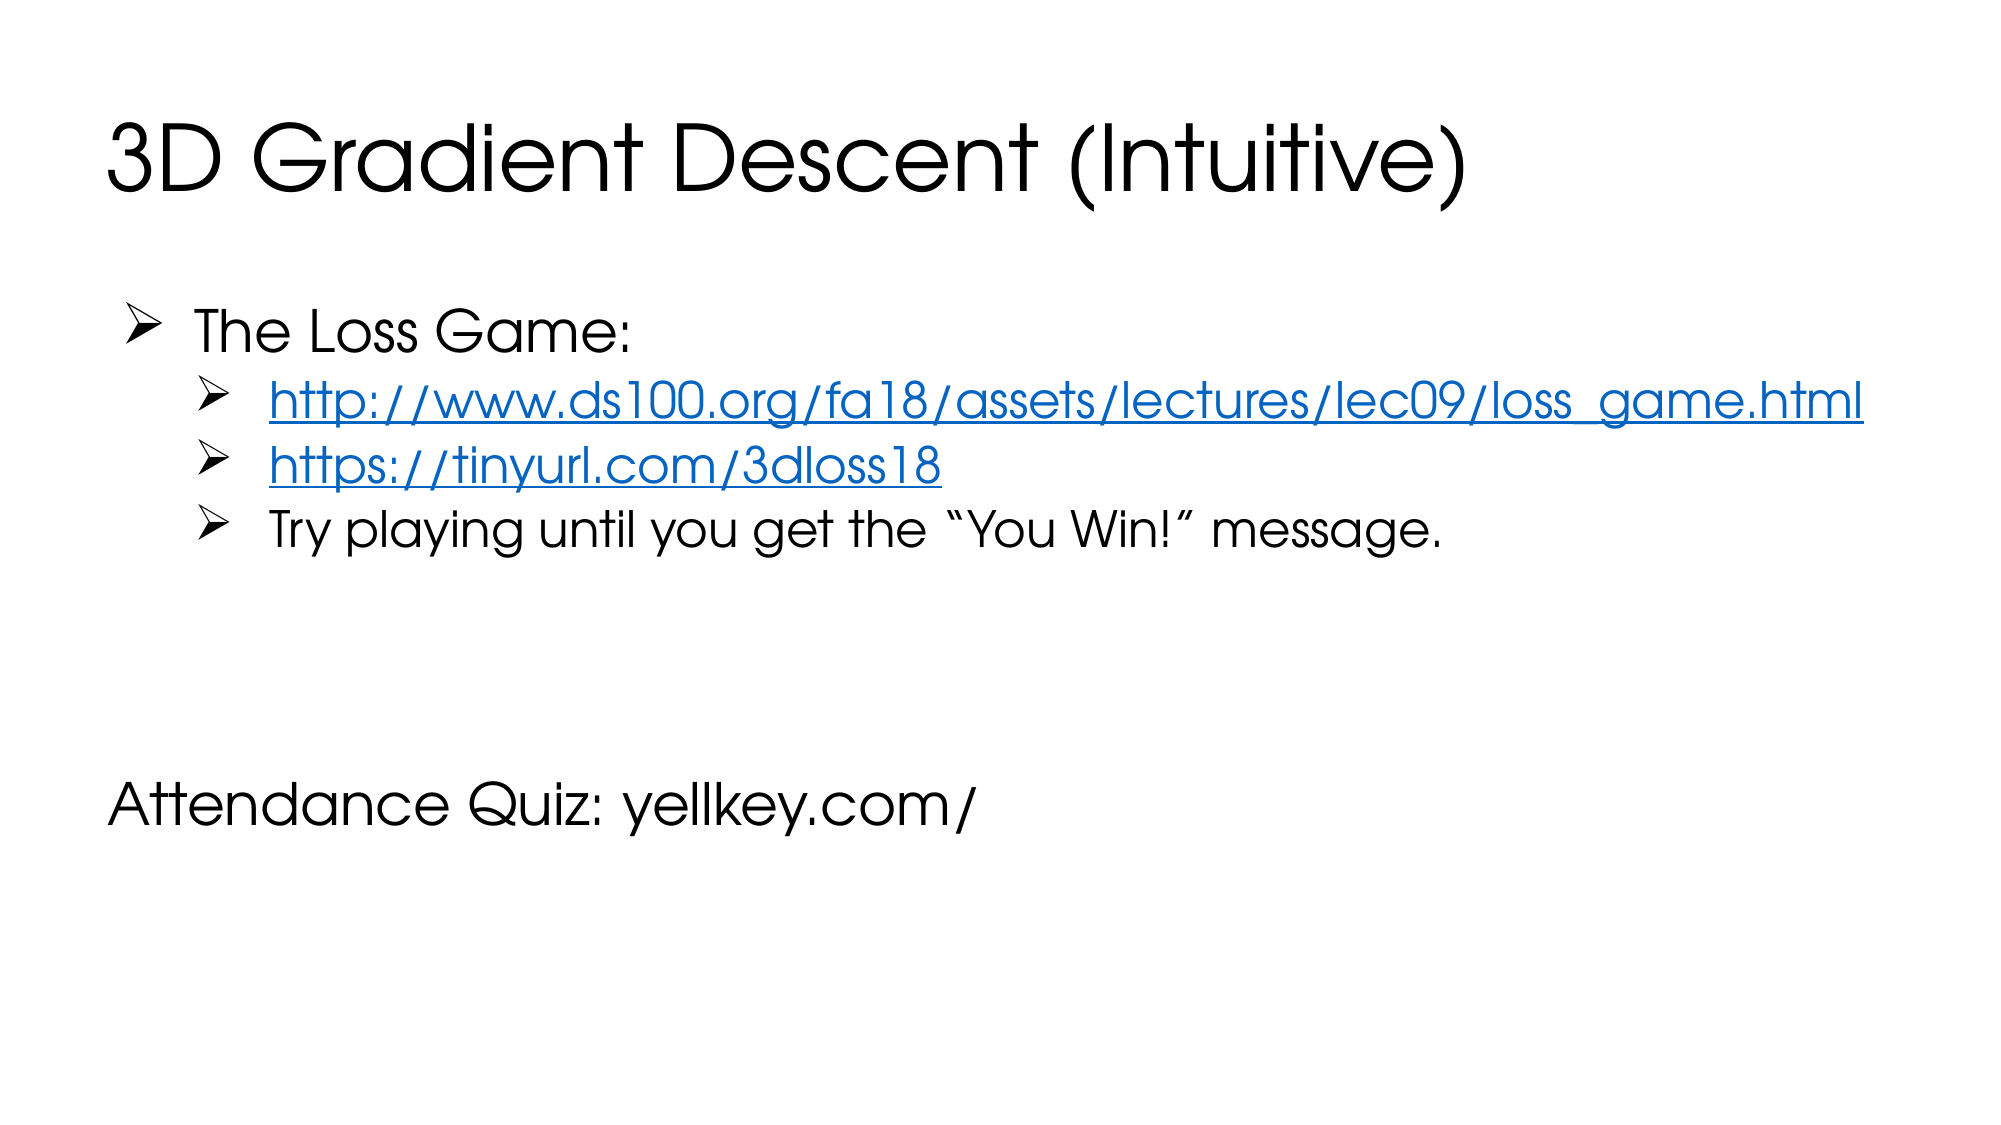

# 3D Gradient Descent (Intuitive)
The Loss Game:
http://www.ds100.org/fa18/assets/lectures/lec09/loss_game.html
https://tinyurl.com/3dloss18
Try playing until you get the “You Win!” message.

Attendance Quiz: yellkey.com/